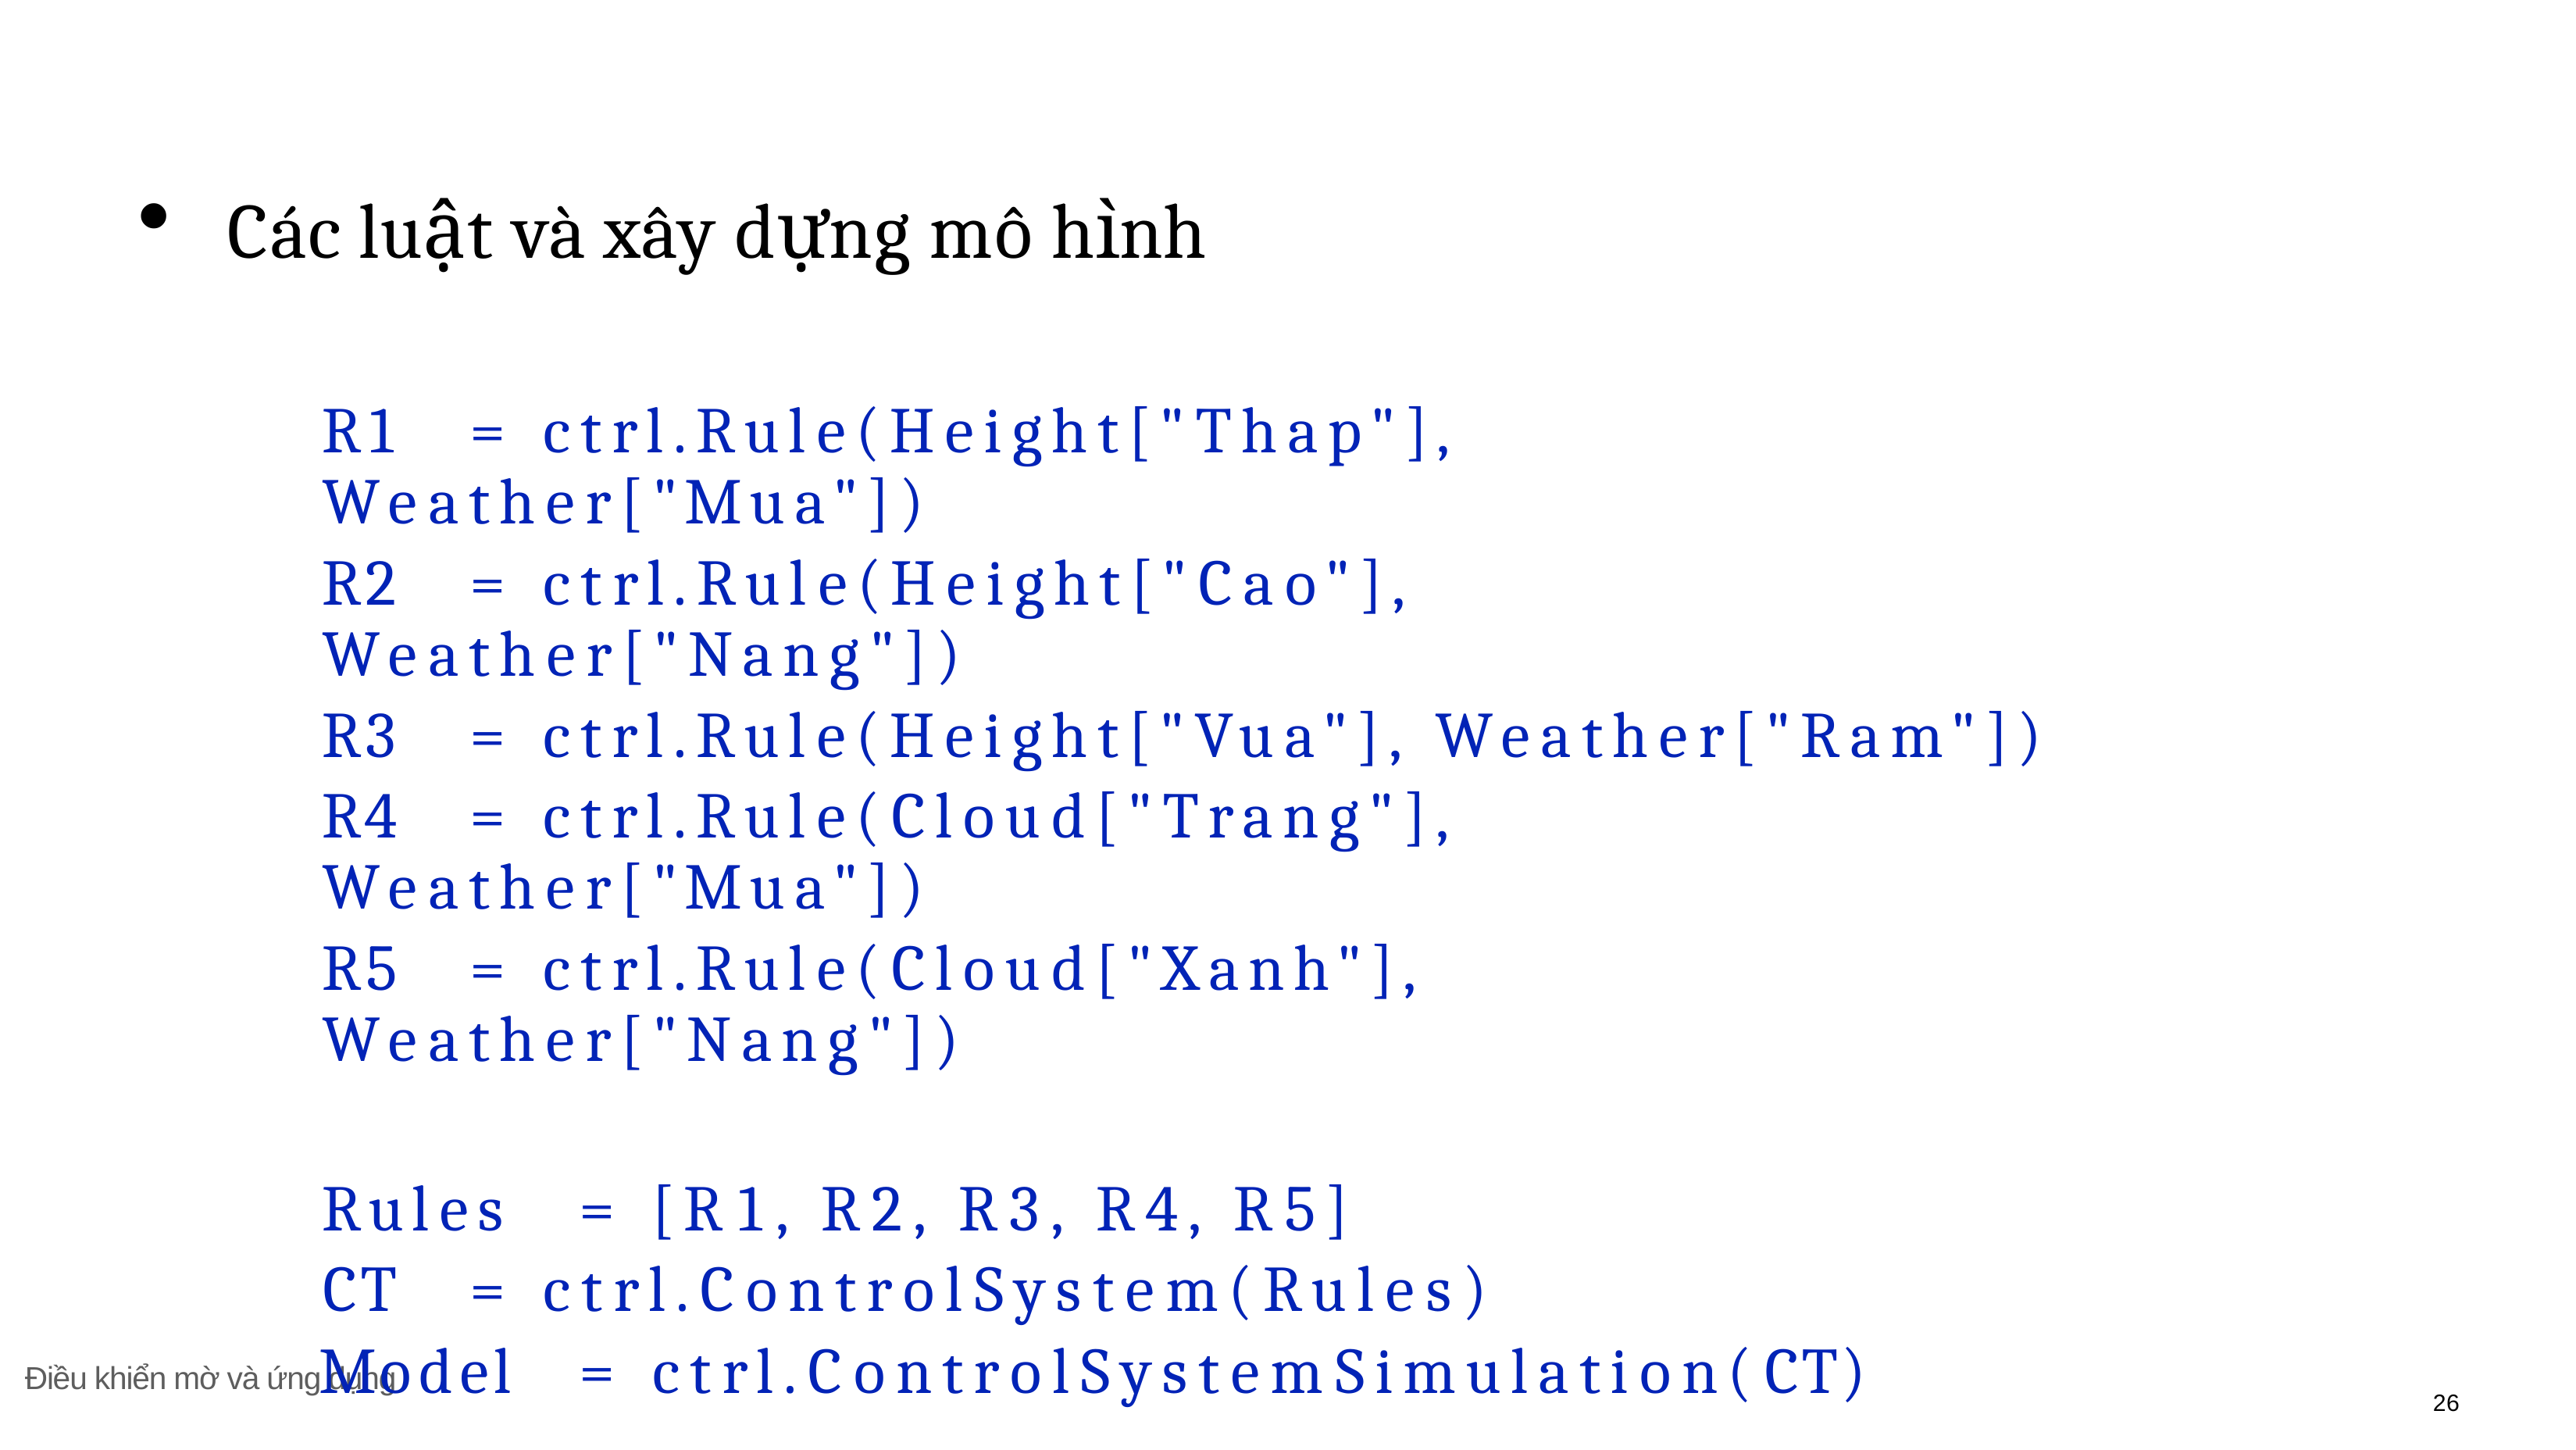

Các luật và xây dựng mô hı̀nh
R1	=	ctrl.Rule(Height["Thap"], Weather["Mua"])
R2	=	ctrl.Rule(Height["Cao"], Weather["Nang"])
R3	=	ctrl.Rule(Height["Vua"], Weather["Ram"])
R4	=	ctrl.Rule(Cloud["Trang"], Weather["Mua"])
R5	=	ctrl.Rule(Cloud["Xanh"], Weather["Nang"])

Rules	=	[R1, R2, R3, R4, R5]
CT	=	ctrl.ControlSystem(Rules)
Model	=	ctrl.ControlSystemSimulation(CT)
Điều khiển mờ và ứng dụng
26